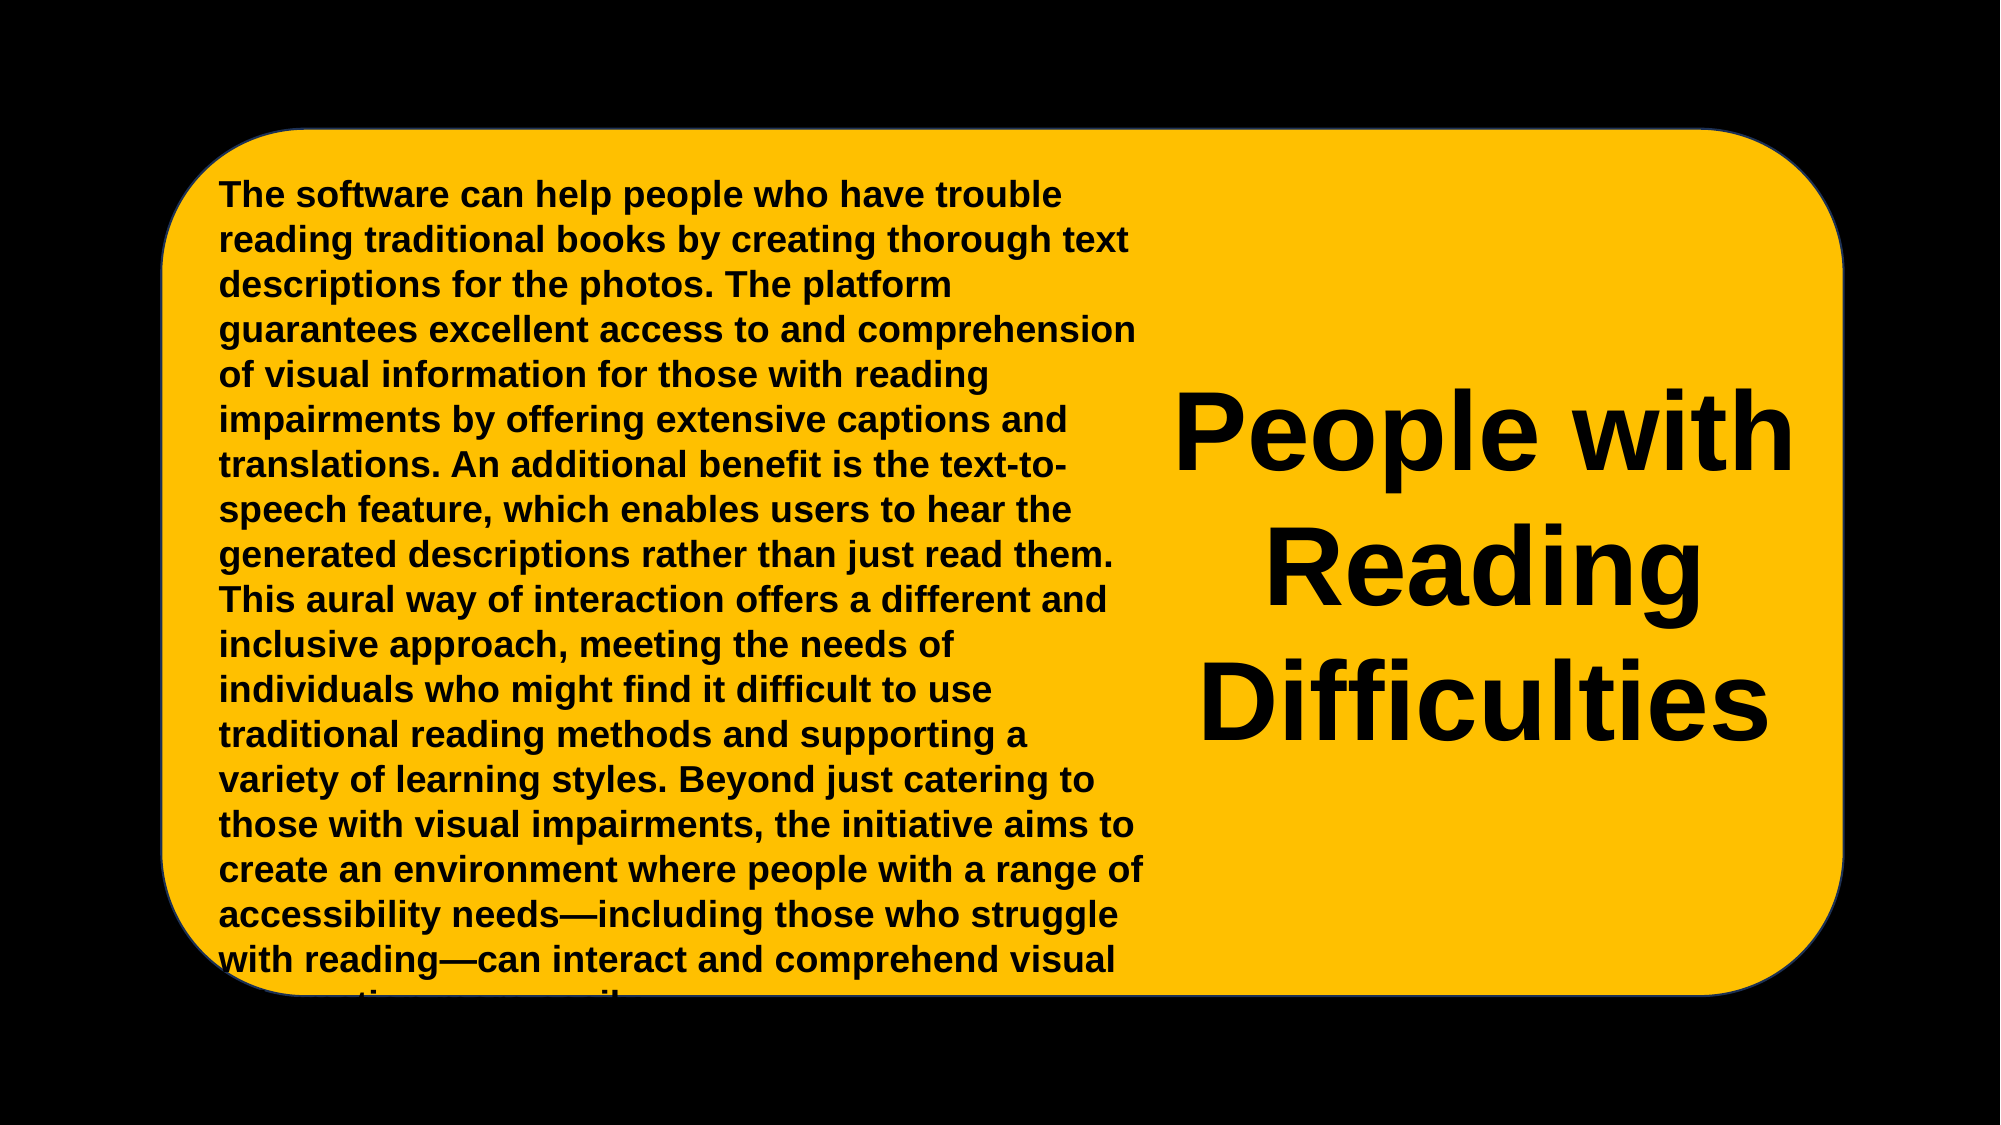

The software can help people who have trouble reading traditional books by creating thorough text descriptions for the photos. The platform guarantees excellent access to and comprehension of visual information for those with reading impairments by offering extensive captions and translations. An additional benefit is the text-to-speech feature, which enables users to hear the generated descriptions rather than just read them. This aural way of interaction offers a different and inclusive approach, meeting the needs of individuals who might find it difficult to use traditional reading methods and supporting a variety of learning styles. Beyond just catering to those with visual impairments, the initiative aims to create an environment where people with a range of accessibility needs—including those who struggle with reading—can interact and comprehend visual information more easily.
	‘
People with Reading Difficulties